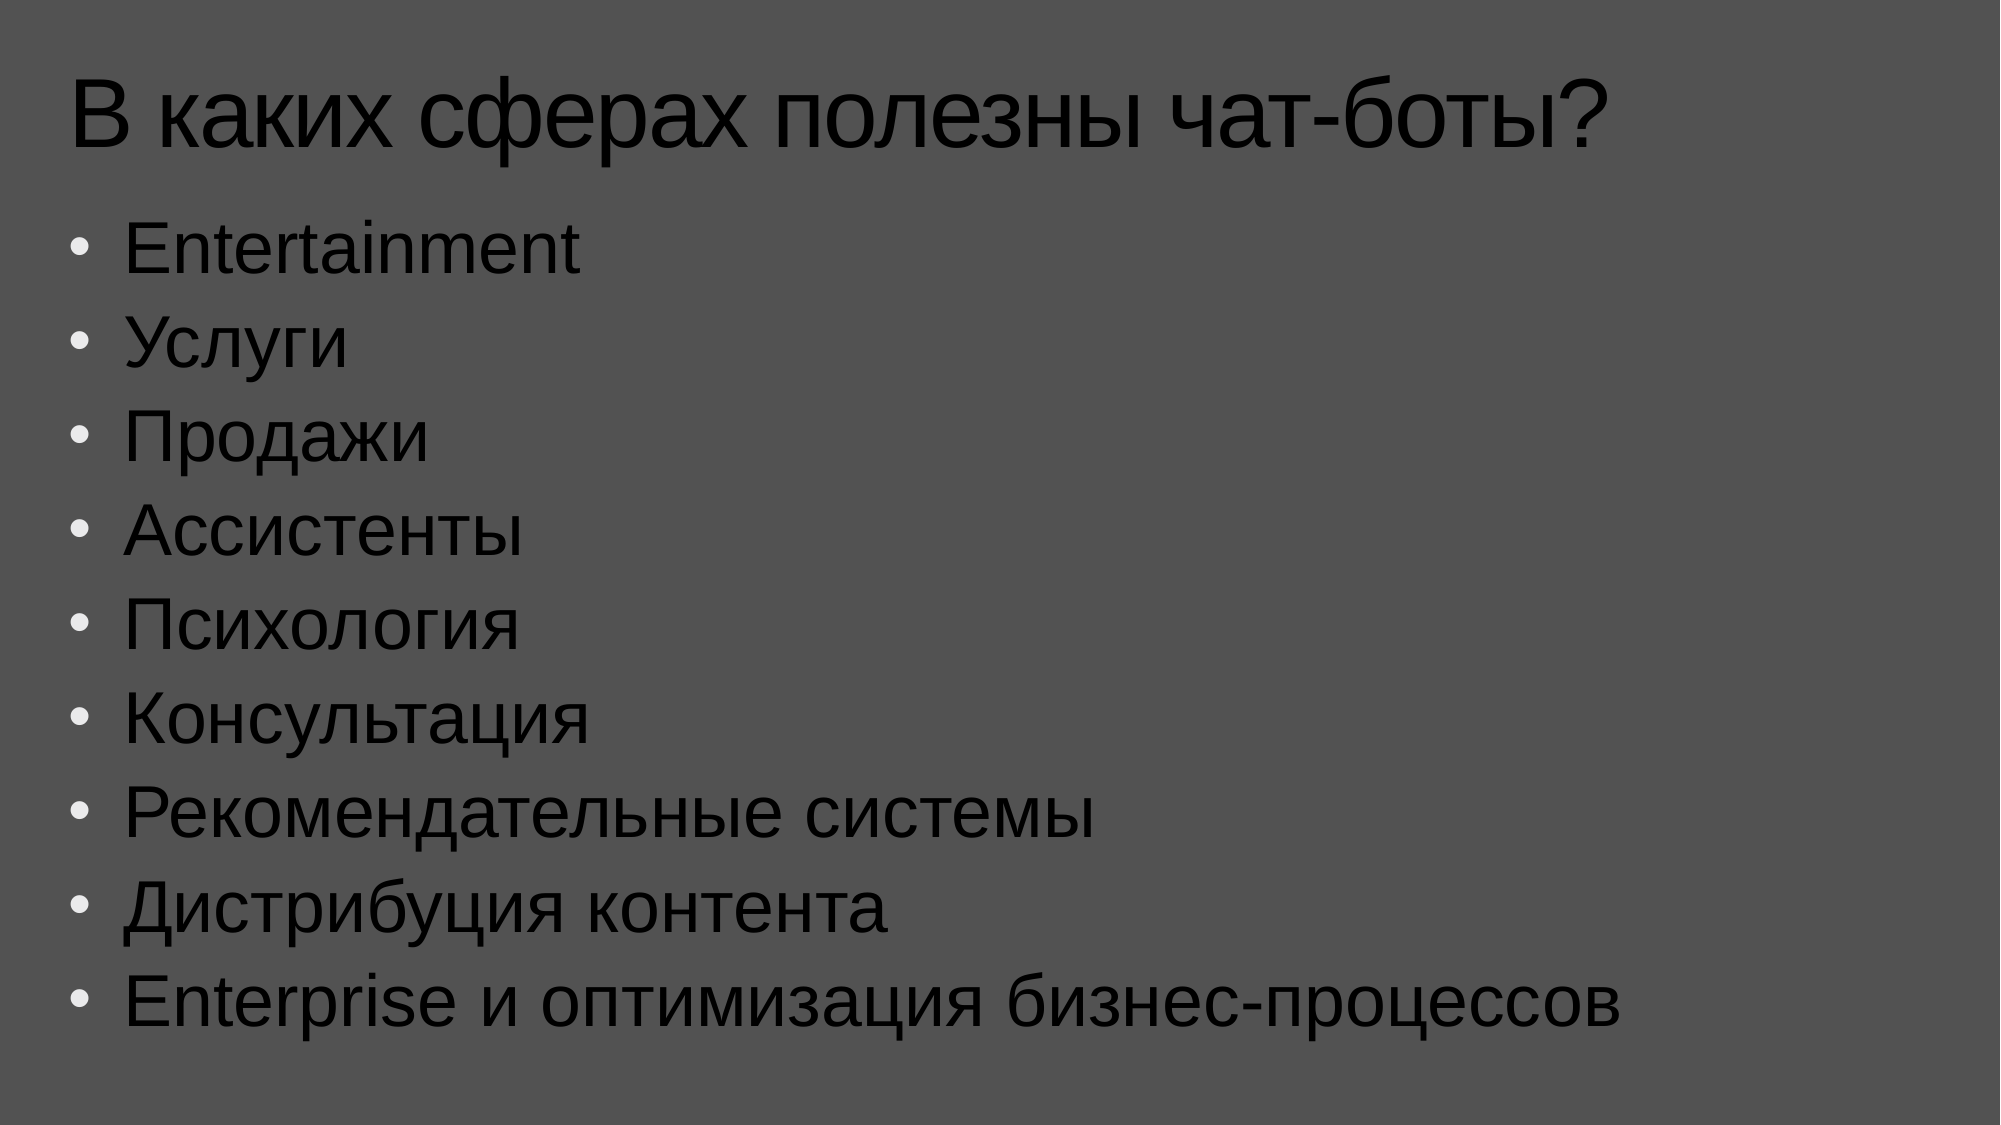

# В каких сферах полезны чат-боты?
Entertainment
Услуги
Продажи
Ассистенты
Психология
Консультация
Рекомендательные системы
Дистрибуция контента
Enterprise и оптимизация бизнес-процессов